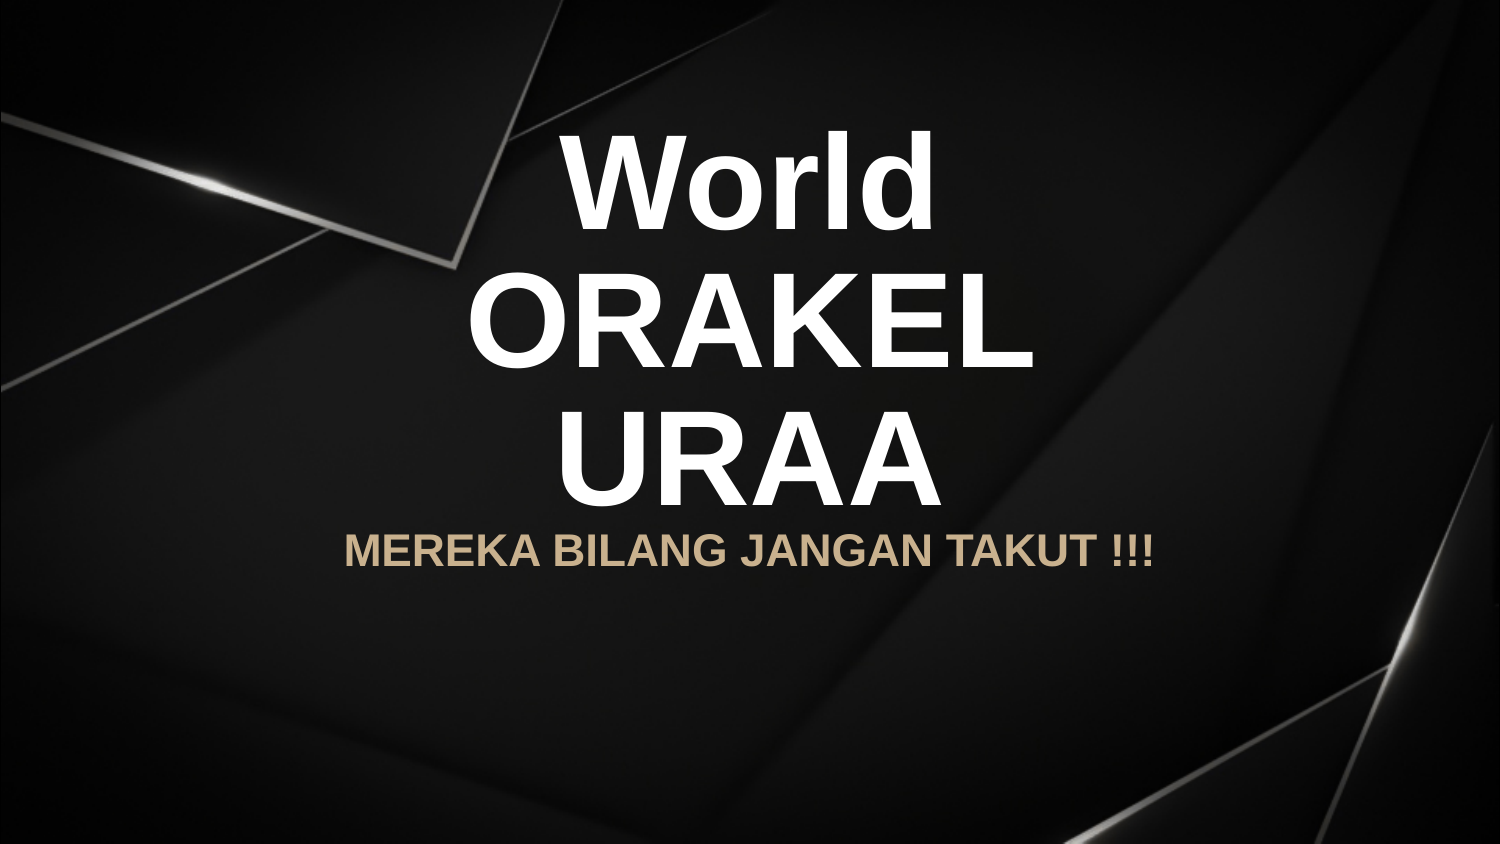

# World ORAKEL URAA
MEREKA BILANG JANGAN TAKUT !!!